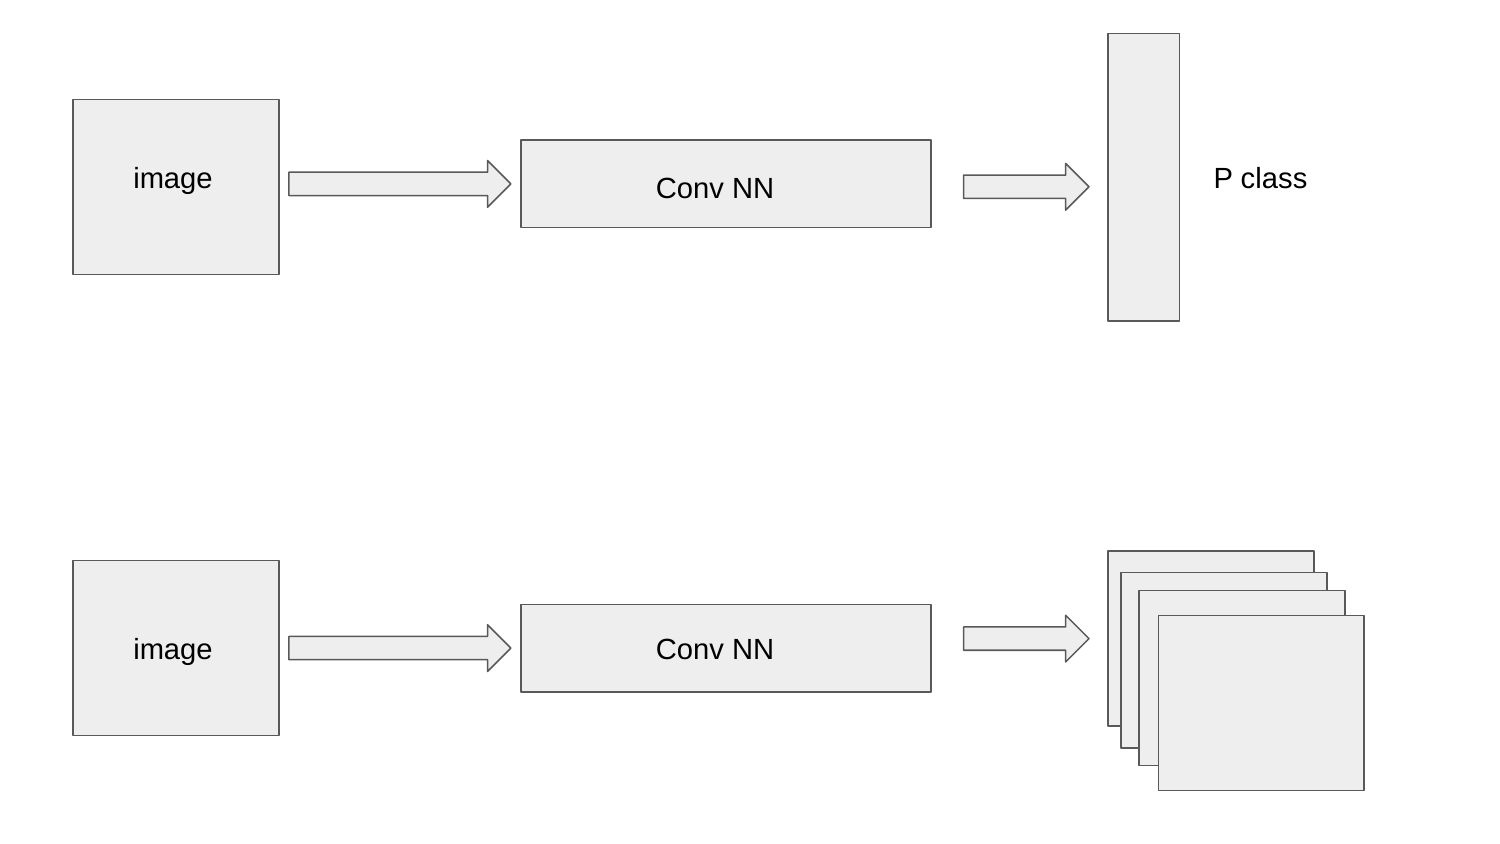

image
P class
Conv NN

image
Conv NN